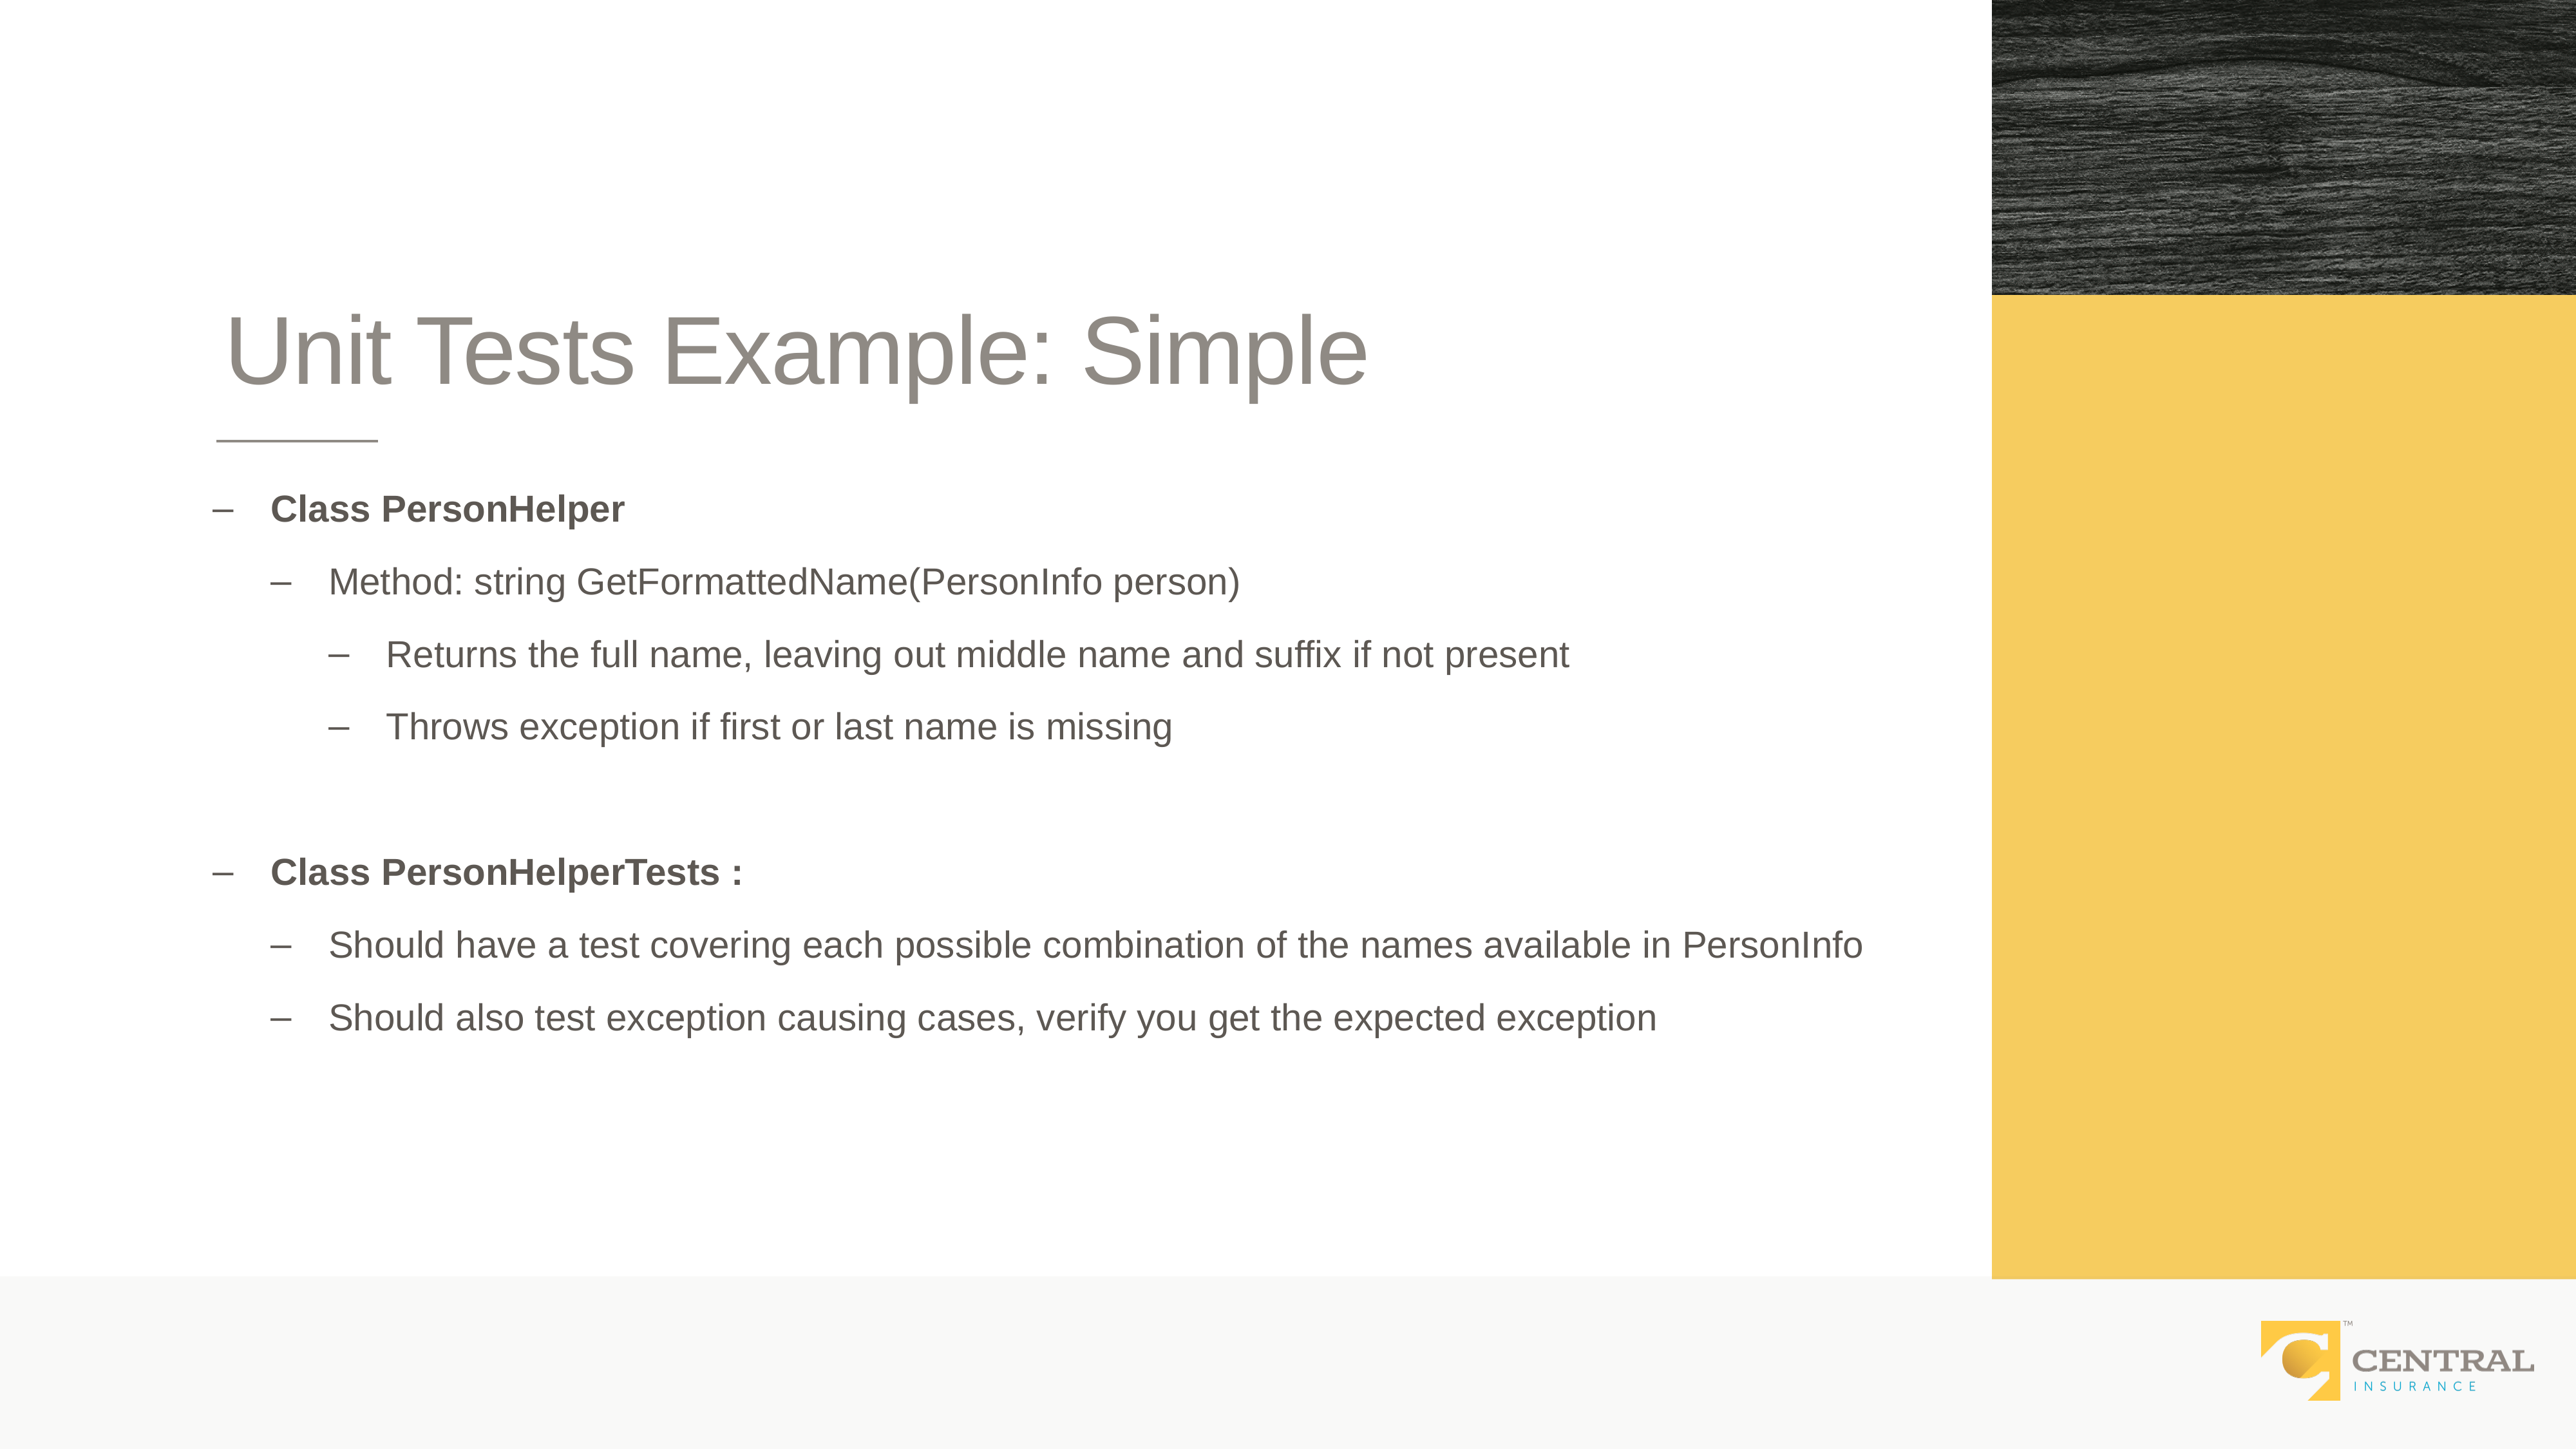

# Unit Tests Example: Simple
Class PersonHelper
Method: string GetFormattedName(PersonInfo person)
Returns the full name, leaving out middle name and suffix if not present
Throws exception if first or last name is missing

Class PersonHelperTests :
Should have a test covering each possible combination of the names available in PersonInfo
Should also test exception causing cases, verify you get the expected exception